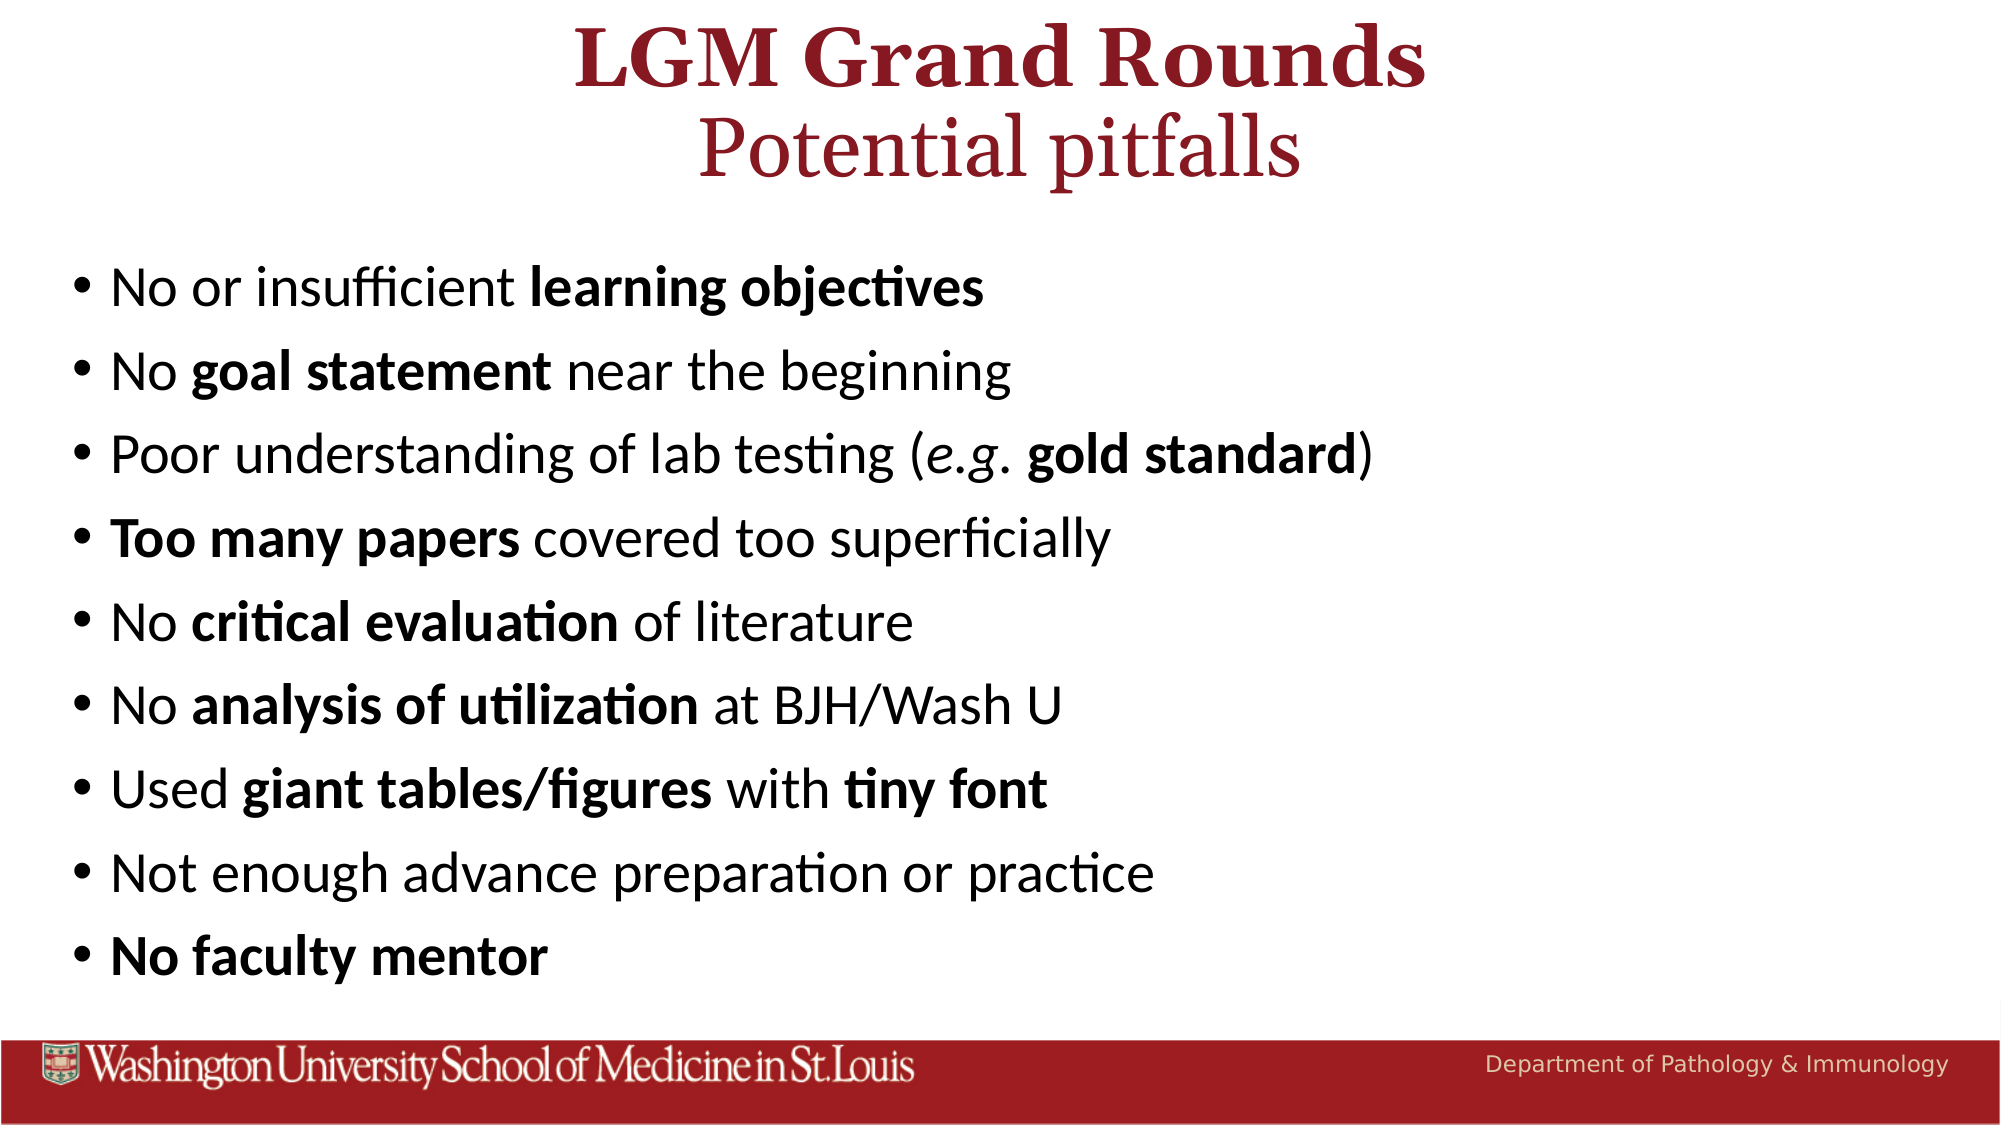

# LGM Grand Rounds Potential pitfalls
No or insufficient learning objectives
No goal statement near the beginning
Poor understanding of lab testing (e.g. gold standard)
Too many papers covered too superficially
No critical evaluation of literature
No analysis of utilization at BJH/Wash U
Used giant tables/figures with tiny font
Not enough advance preparation or practice
No faculty mentor